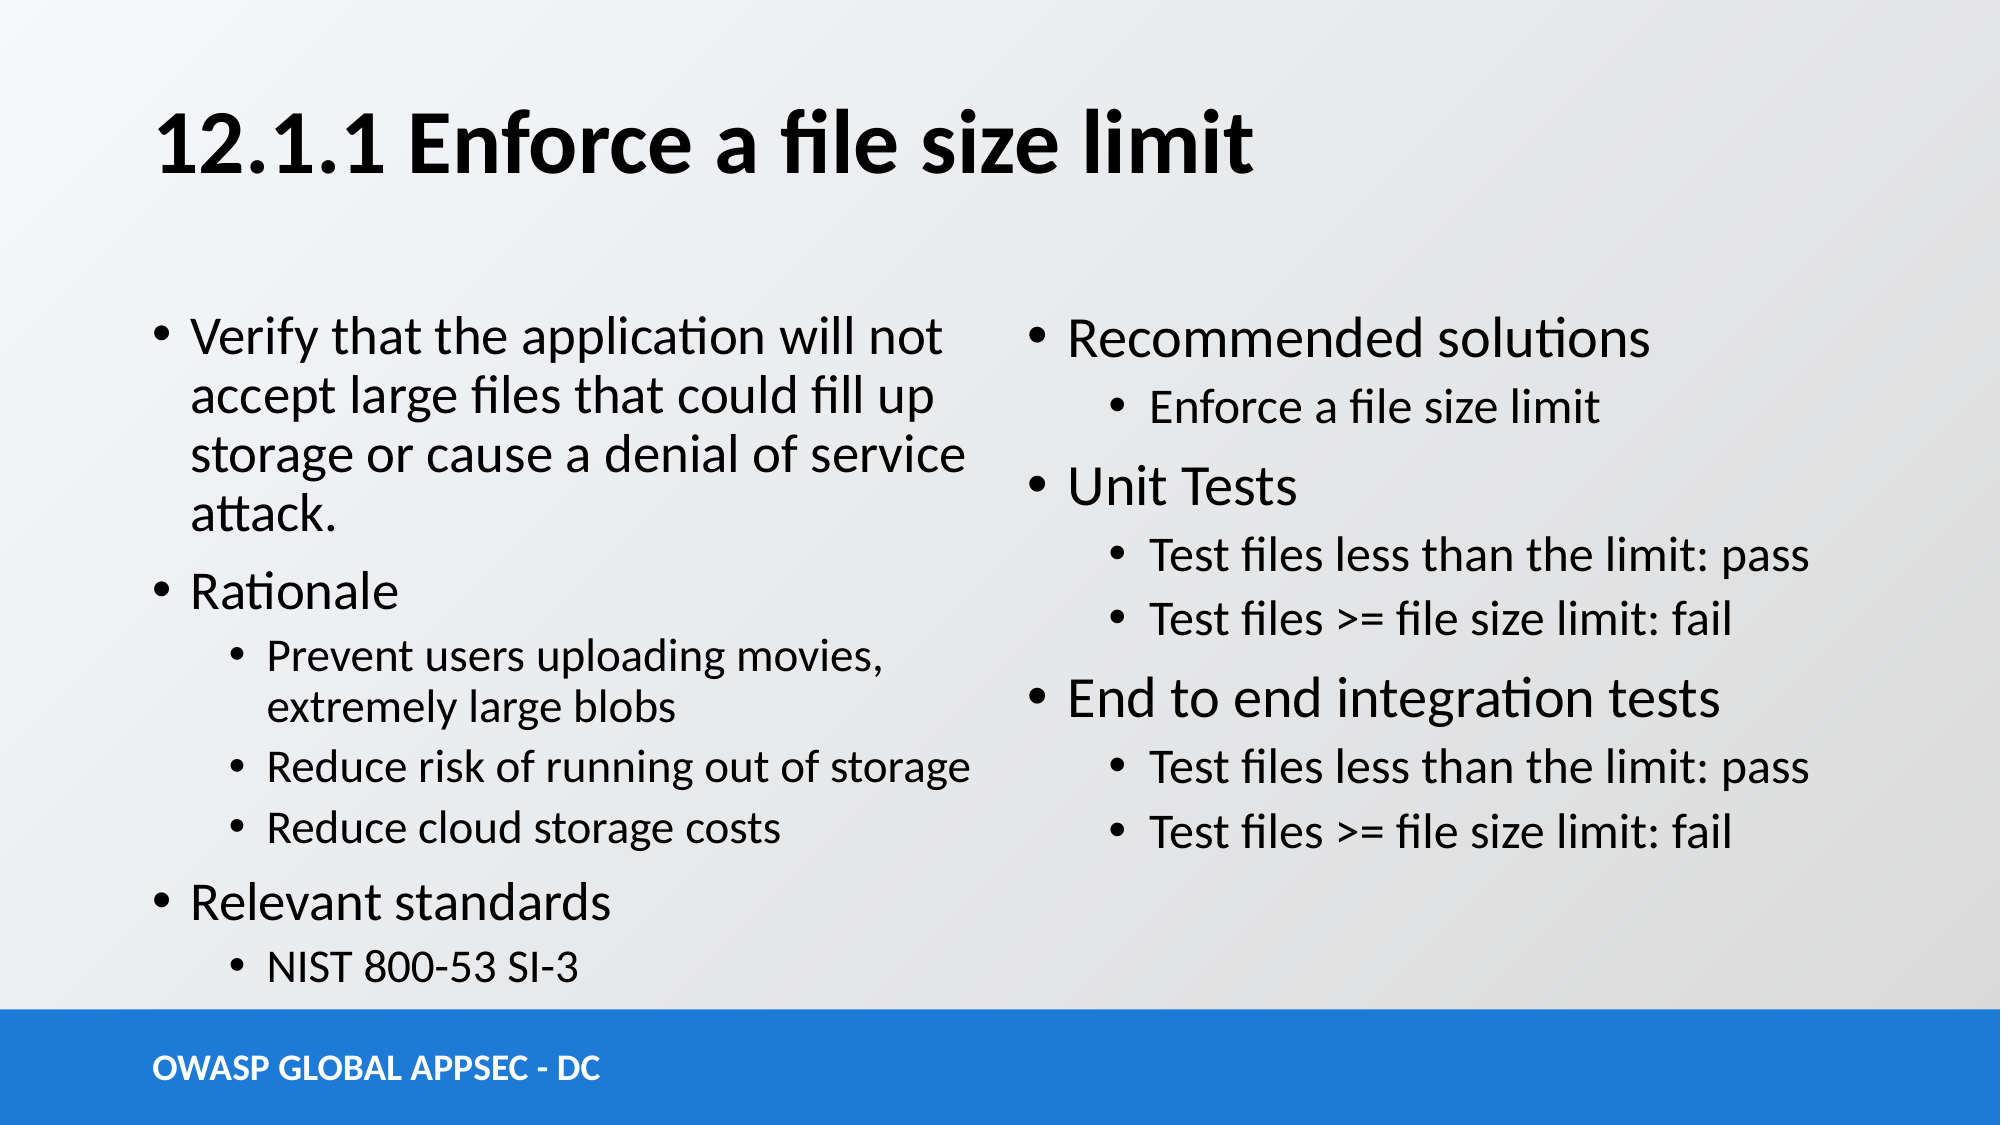

# 12.1.1 Enforce a file size limit
Verify that the application will not accept large files that could fill up storage or cause a denial of service attack.
Rationale
Prevent users uploading movies, extremely large blobs
Reduce risk of running out of storage
Reduce cloud storage costs
Relevant standards
NIST 800-53 SI-3

Recommended solutions
Enforce a file size limit
Unit Tests
Test files less than the limit: pass
Test files >= file size limit: fail
End to end integration tests
Test files less than the limit: pass
Test files >= file size limit: fail